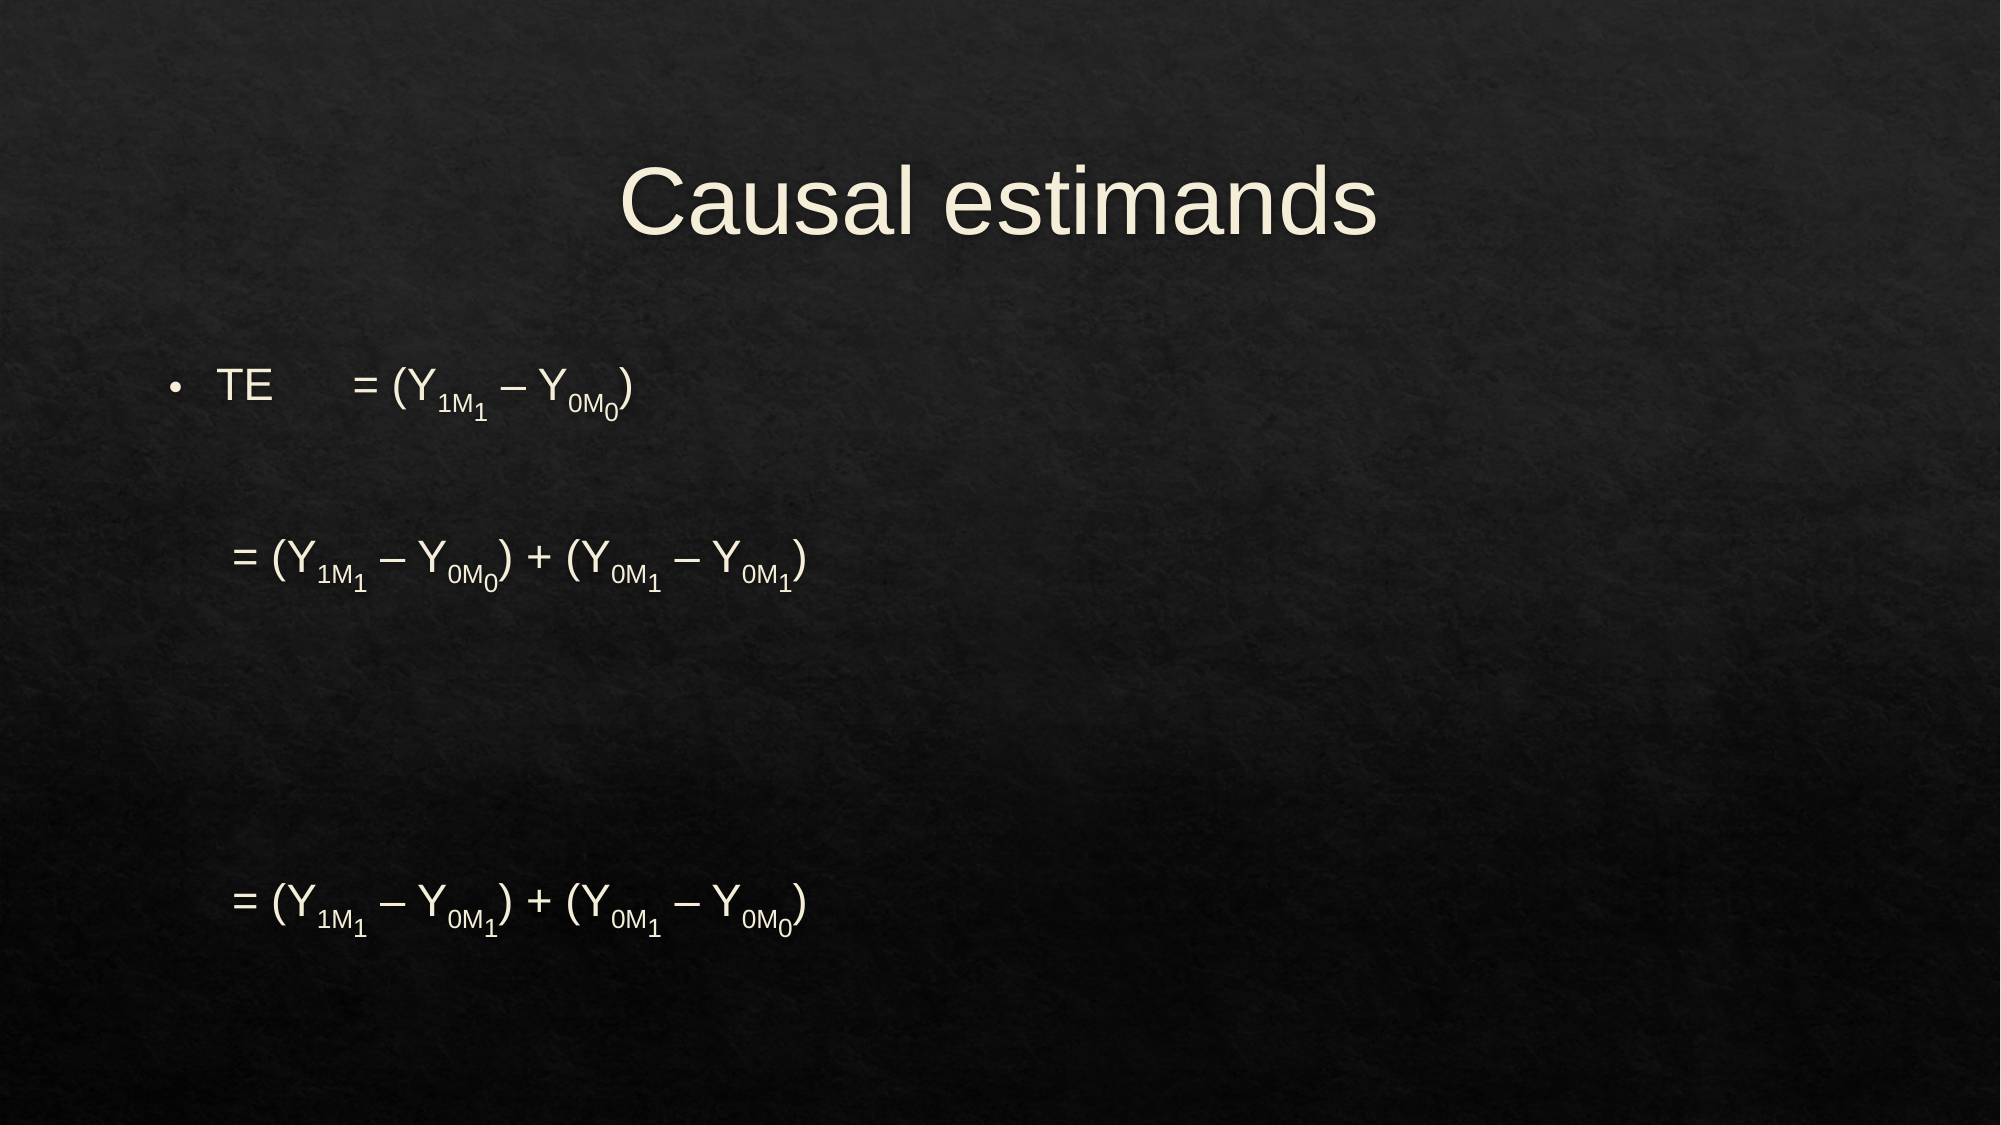

# Causal estimands
TE 	= (Y1M1 – Y0M0)

		= (Y1M1 – Y0M0) + (Y0M1 – Y0M1)

		= (Y1M1 – Y0M1) + (Y0M1 – Y0M0)